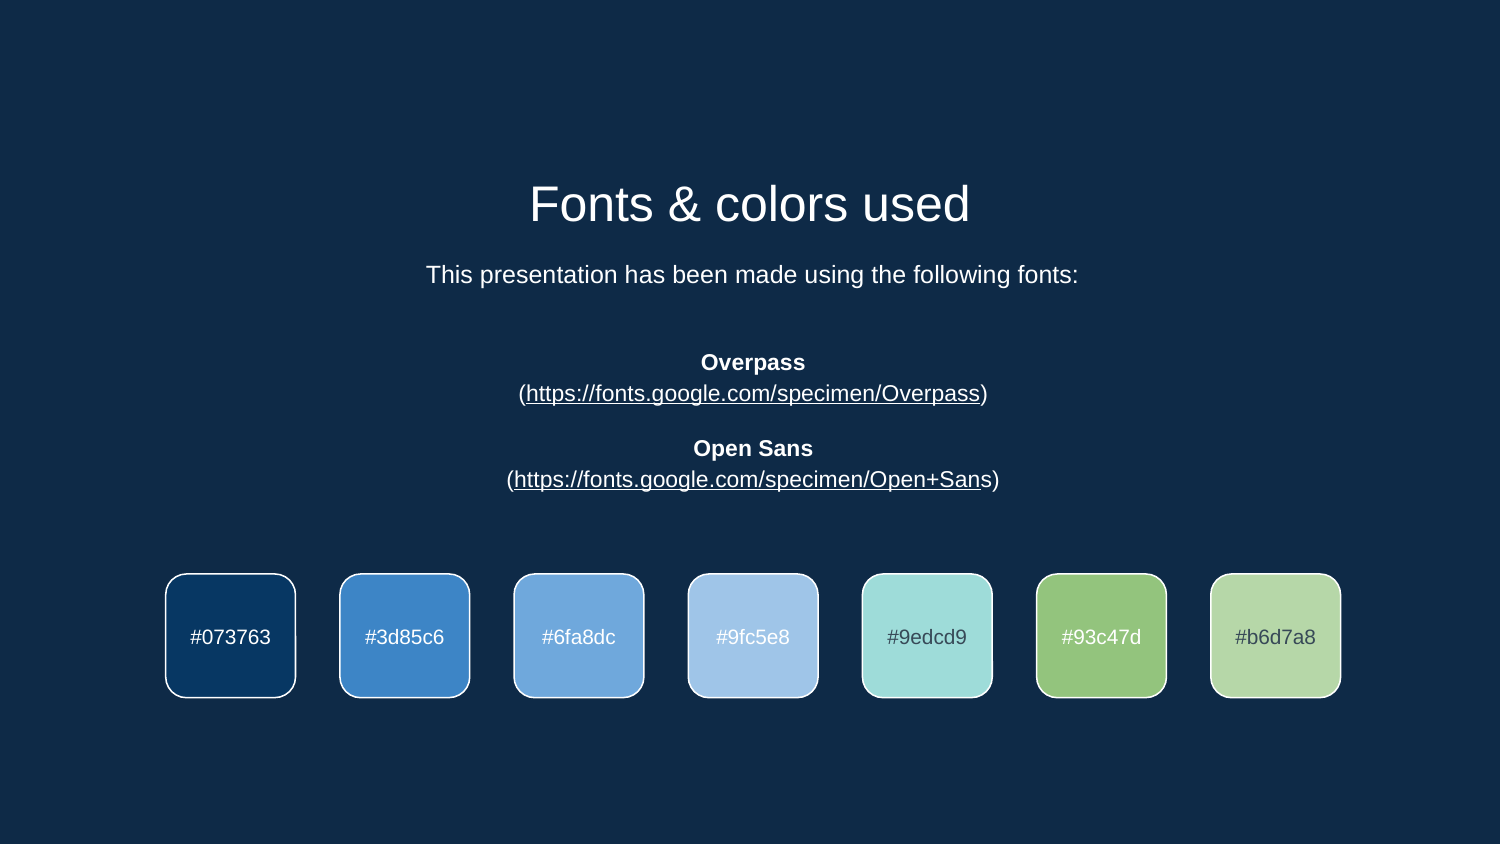

Fonts & colors used
This presentation has been made using the following fonts:

Overpass
(https://fonts.google.com/specimen/Overpass)

Open Sans
(https://fonts.google.com/specimen/Open+Sans)

#073763
#3d85c6
#6fa8dc
#9fc5e8
#9edcd9
#93c47d
#b6d7a8